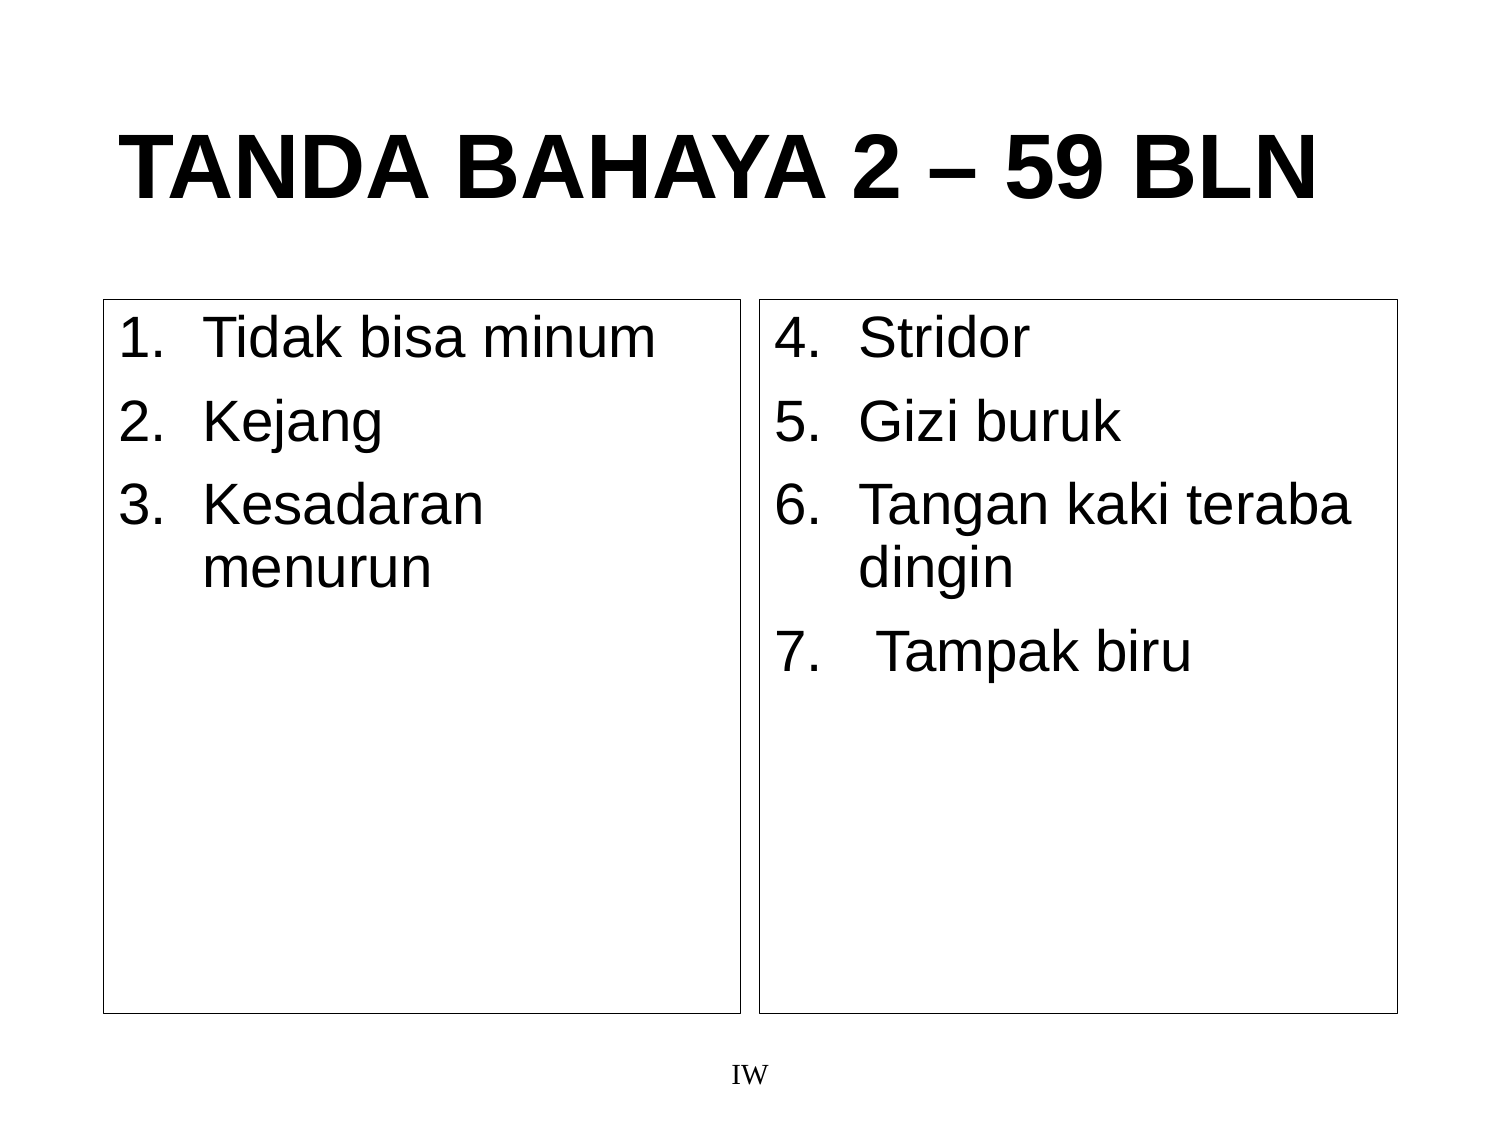

# TANDA BAHAYA 2 – 59 BLN
Tidak bisa minum
Kejang
Kesadaran menurun

Stridor
Gizi buruk
Tangan kaki teraba dingin
 Tampak biru

IW